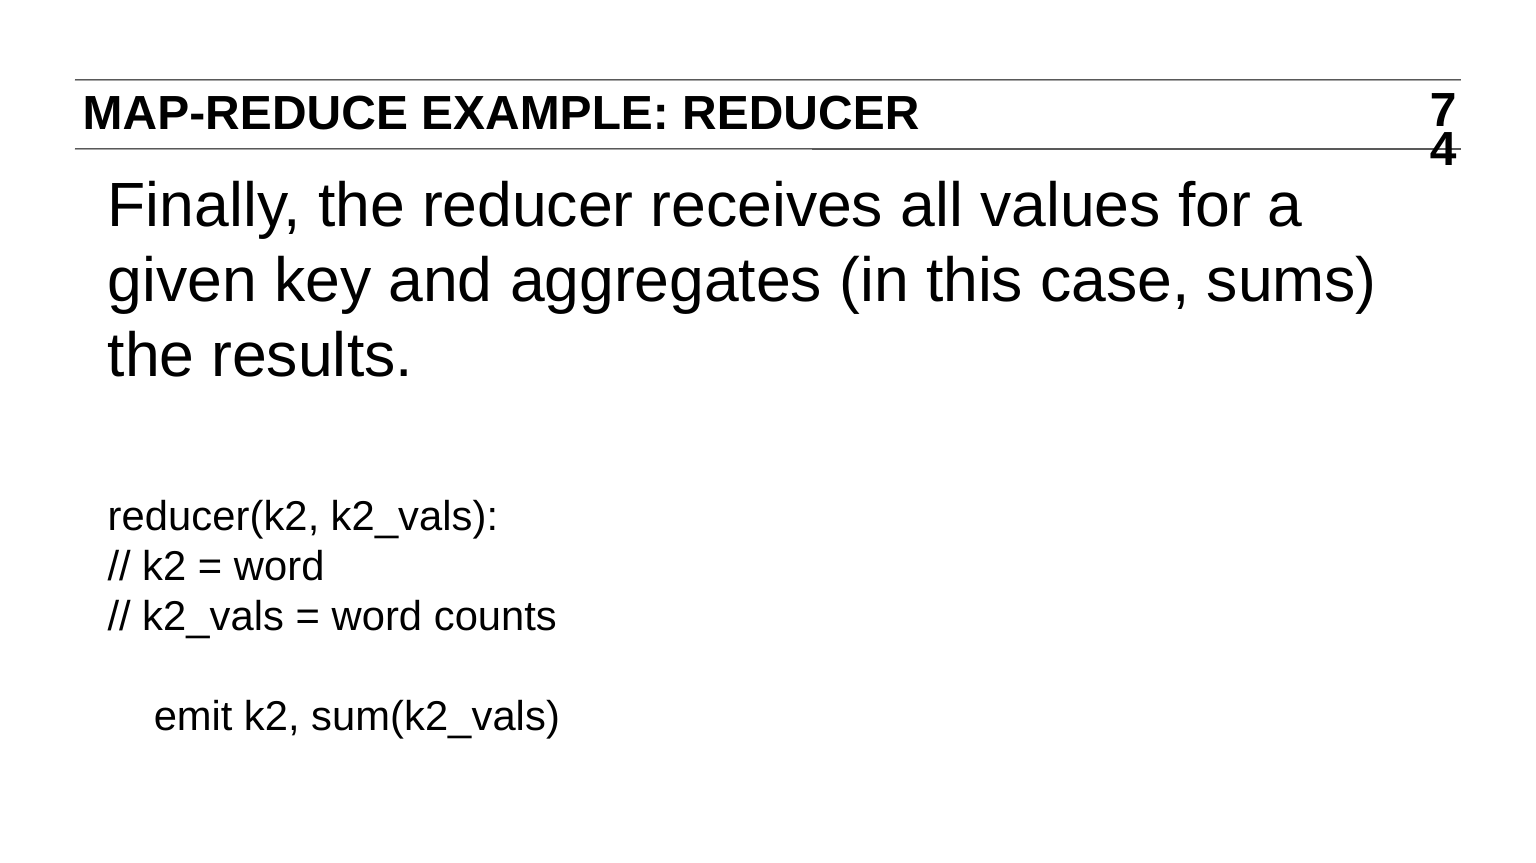

Map-reduce example: reducer
74
Finally, the reducer receives all values for a given key and aggregates (in this case, sums) the results.

reducer(k2, k2_vals):
// k2 = word
// k2_vals = word counts

    emit k2, sum(k2_vals)